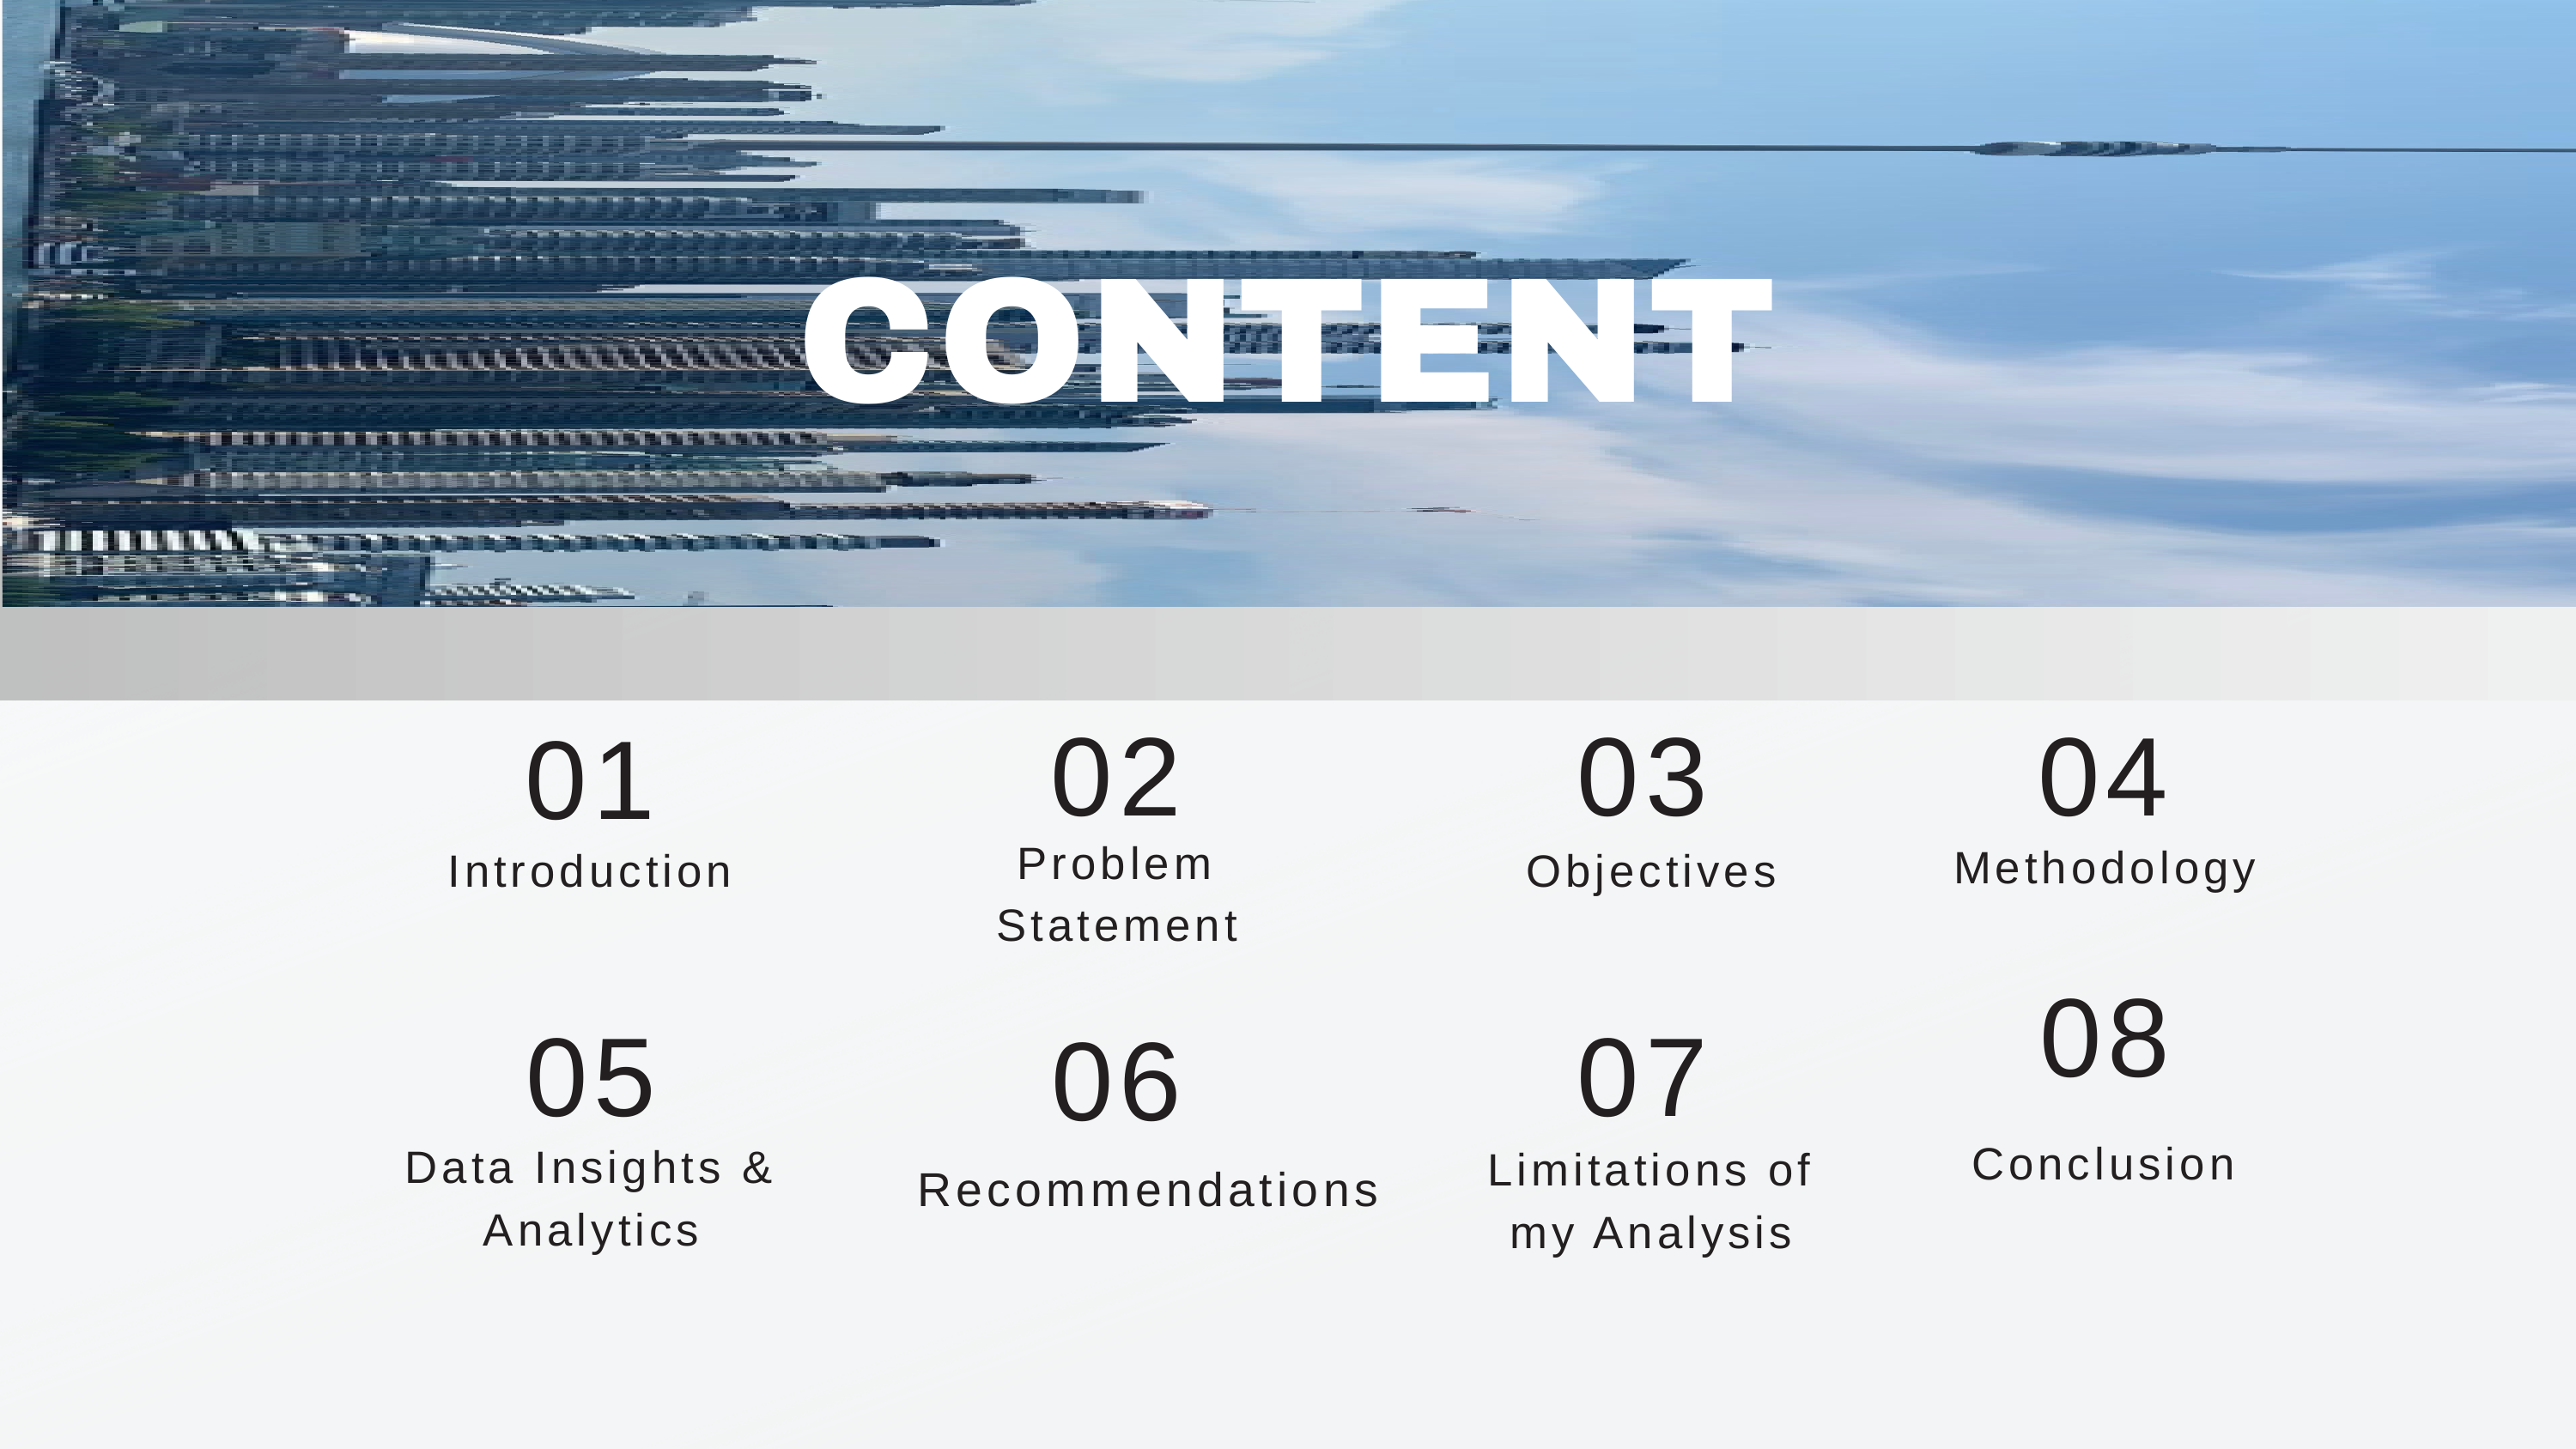

CONTENT
04
02
03
01
Problem Statement
Methodology
Introduction
Objectives
08
05
07
06
Conclusion
Data Insights & Analytics
Limitations of my Analysis
Recommendations